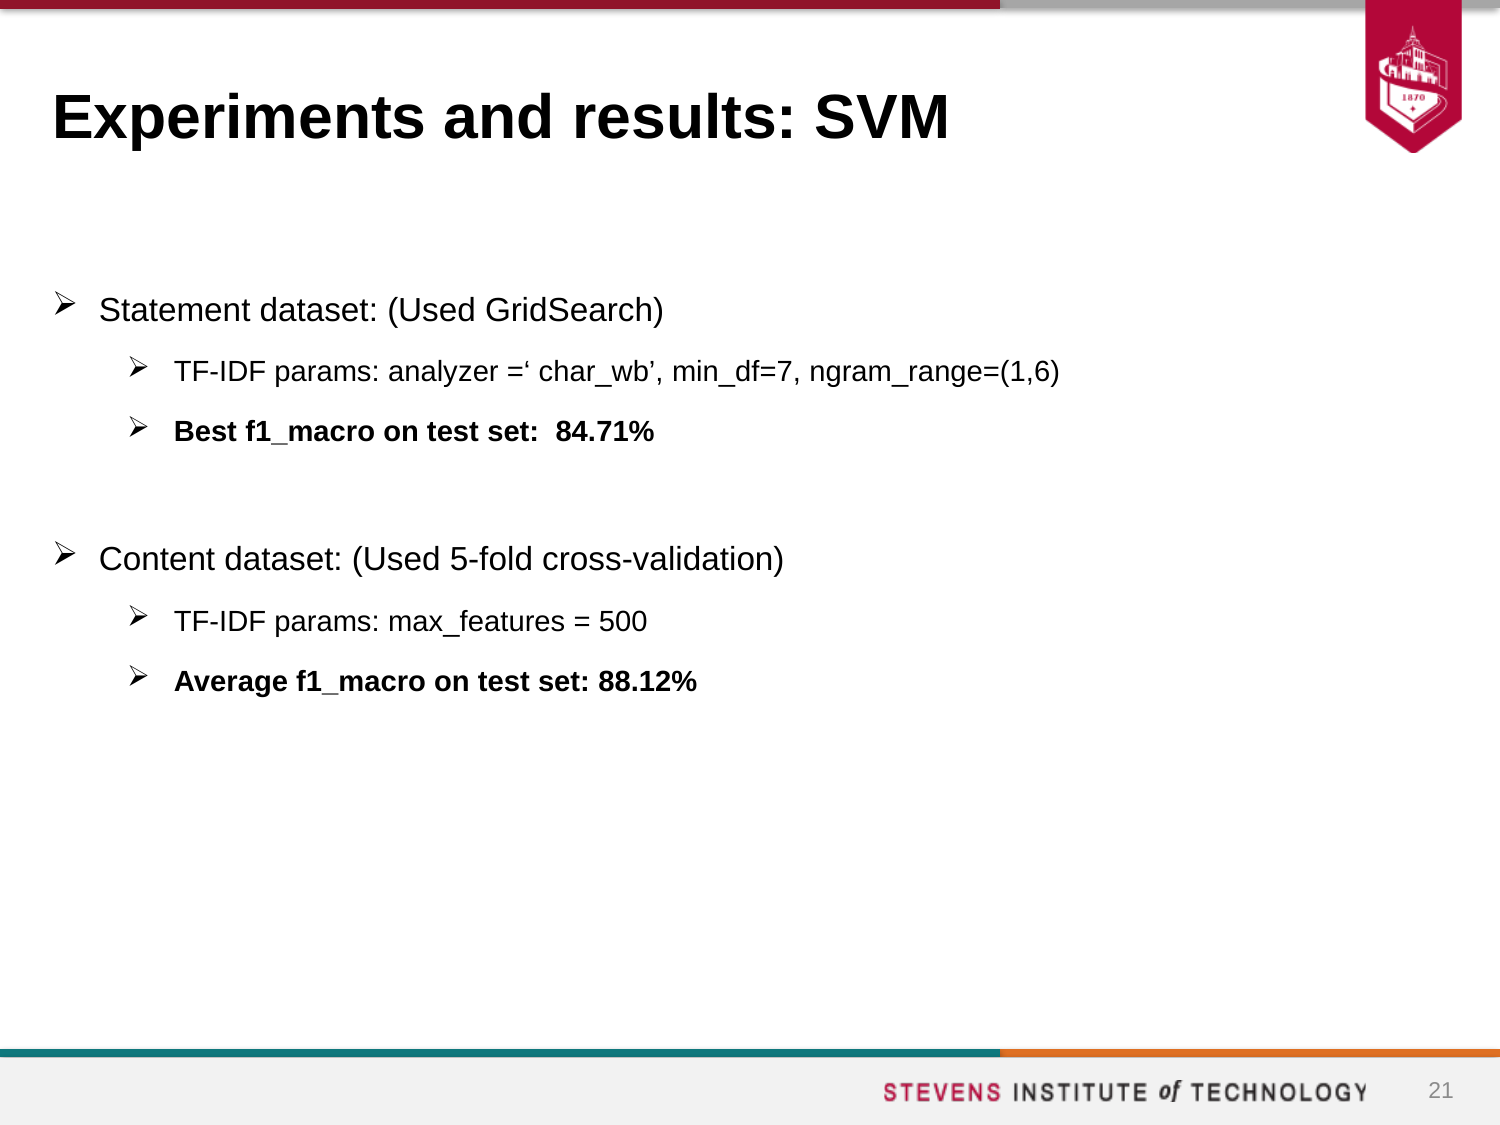

# Experiments and results: SVM
Statement dataset: (Used GridSearch)
TF-IDF params: analyzer =‘ char_wb’, min_df=7, ngram_range=(1,6)
Best f1_macro on test set:  84.71%

Content dataset: (Used 5-fold cross-validation)
TF-IDF params: max_features = 500
Average f1_macro on test set: 88.12%
21